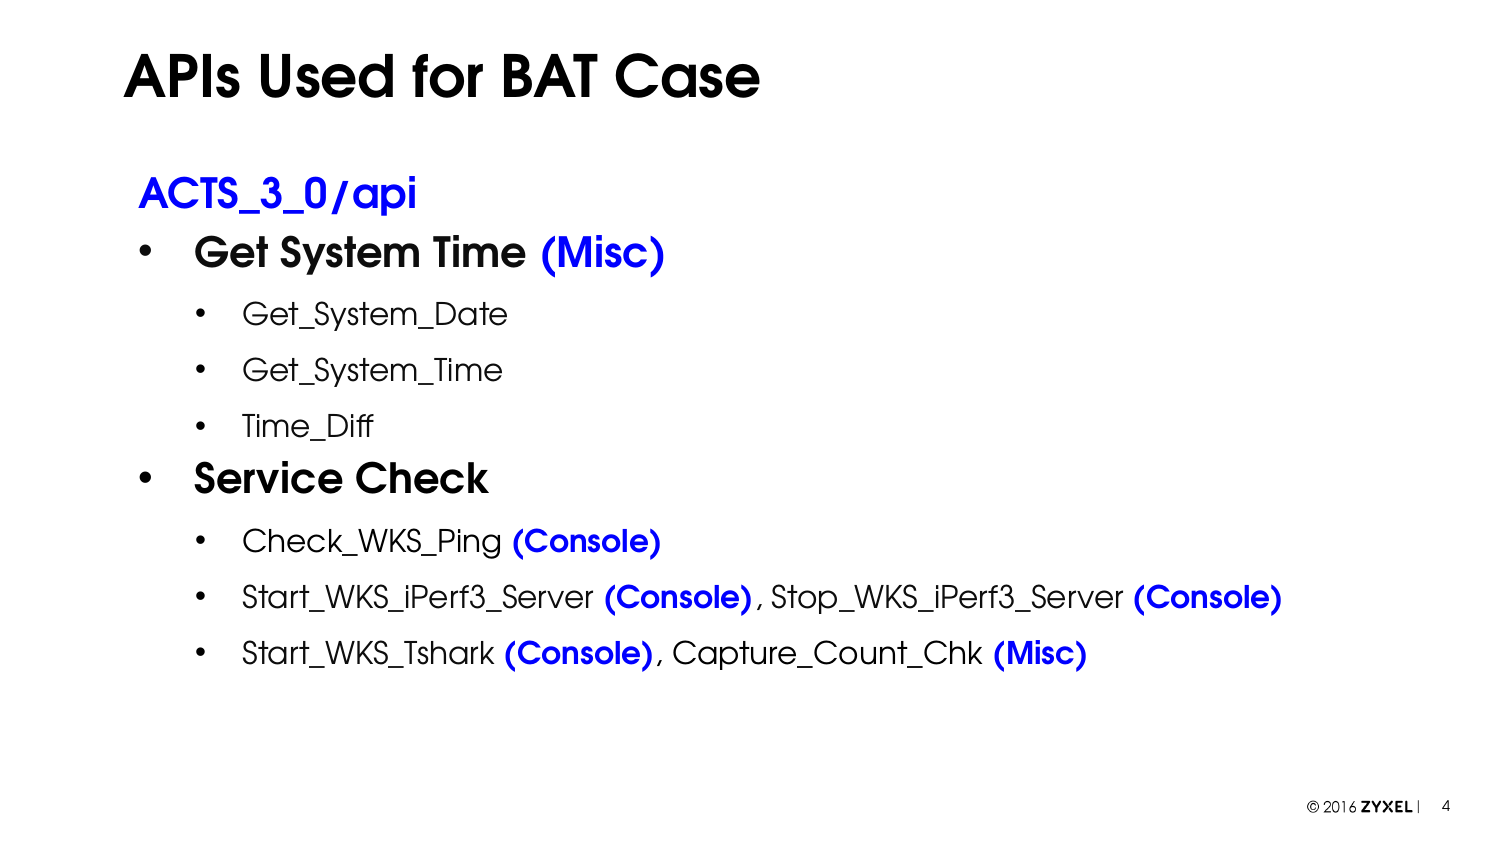

# APIs Used for BAT Case
ACTS_3_0/api
Get System Time (Misc)
Get_System_Date
Get_System_Time
Time_Diff
Service Check
Check_WKS_Ping (Console)
Start_WKS_iPerf3_Server (Console), Stop_WKS_iPerf3_Server (Console)
Start_WKS_Tshark (Console), Capture_Count_Chk (Misc)